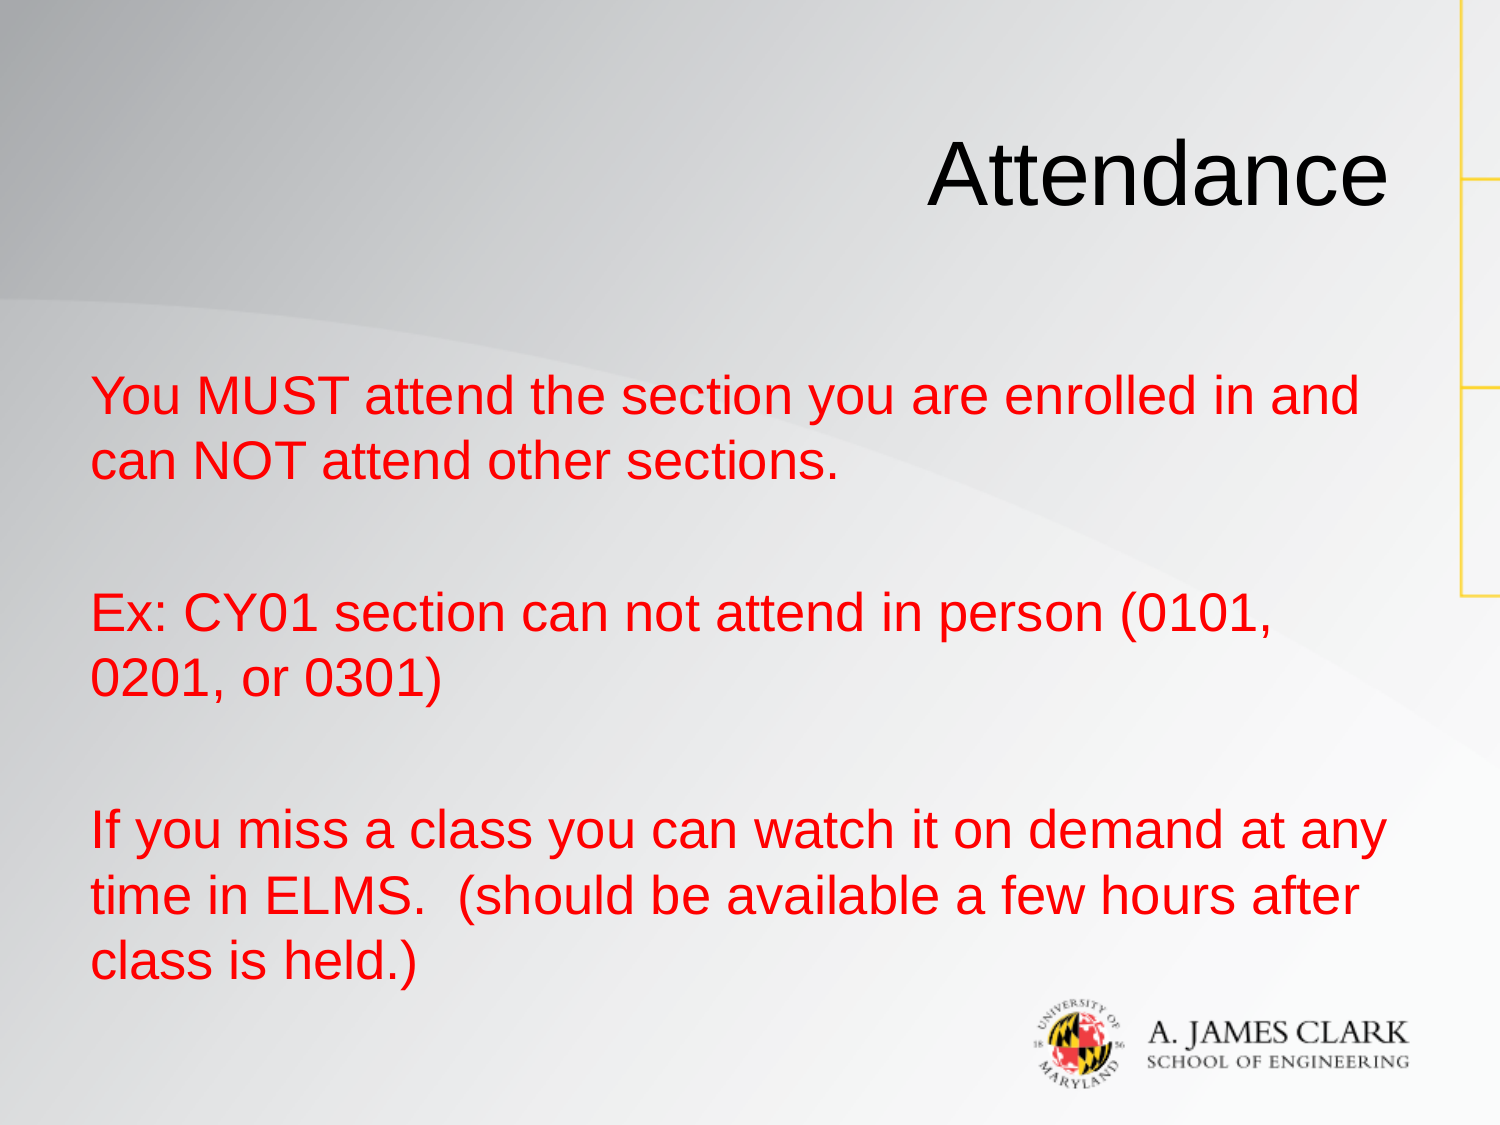

# Attendance
You MUST attend the section you are enrolled in and can NOT attend other sections.

Ex: CY01 section can not attend in person (0101, 0201, or 0301)

If you miss a class you can watch it on demand at any time in ELMS.  (should be available a few hours after class is held.)